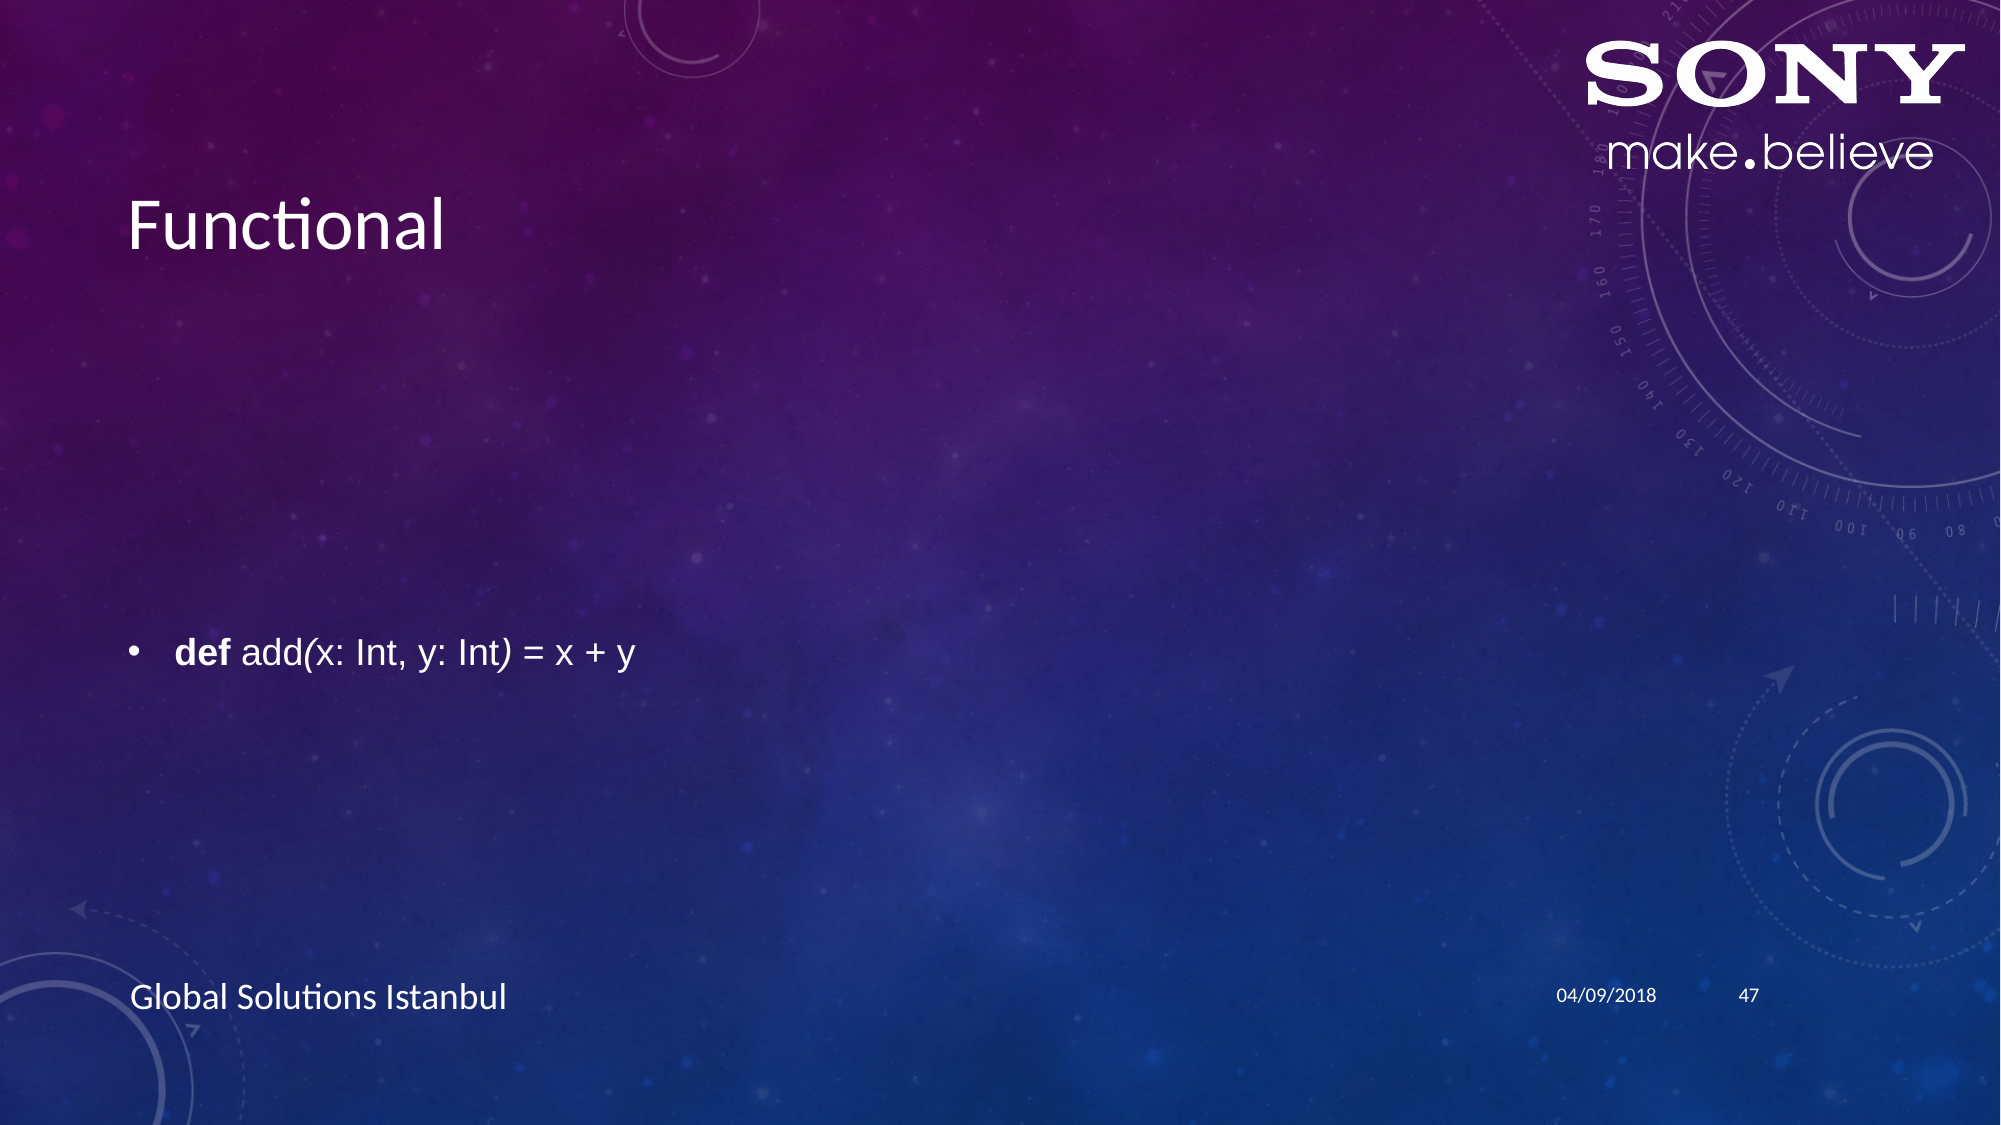

# Functional
def add(x: Int, y: Int) = x + y
04/09/2018
47